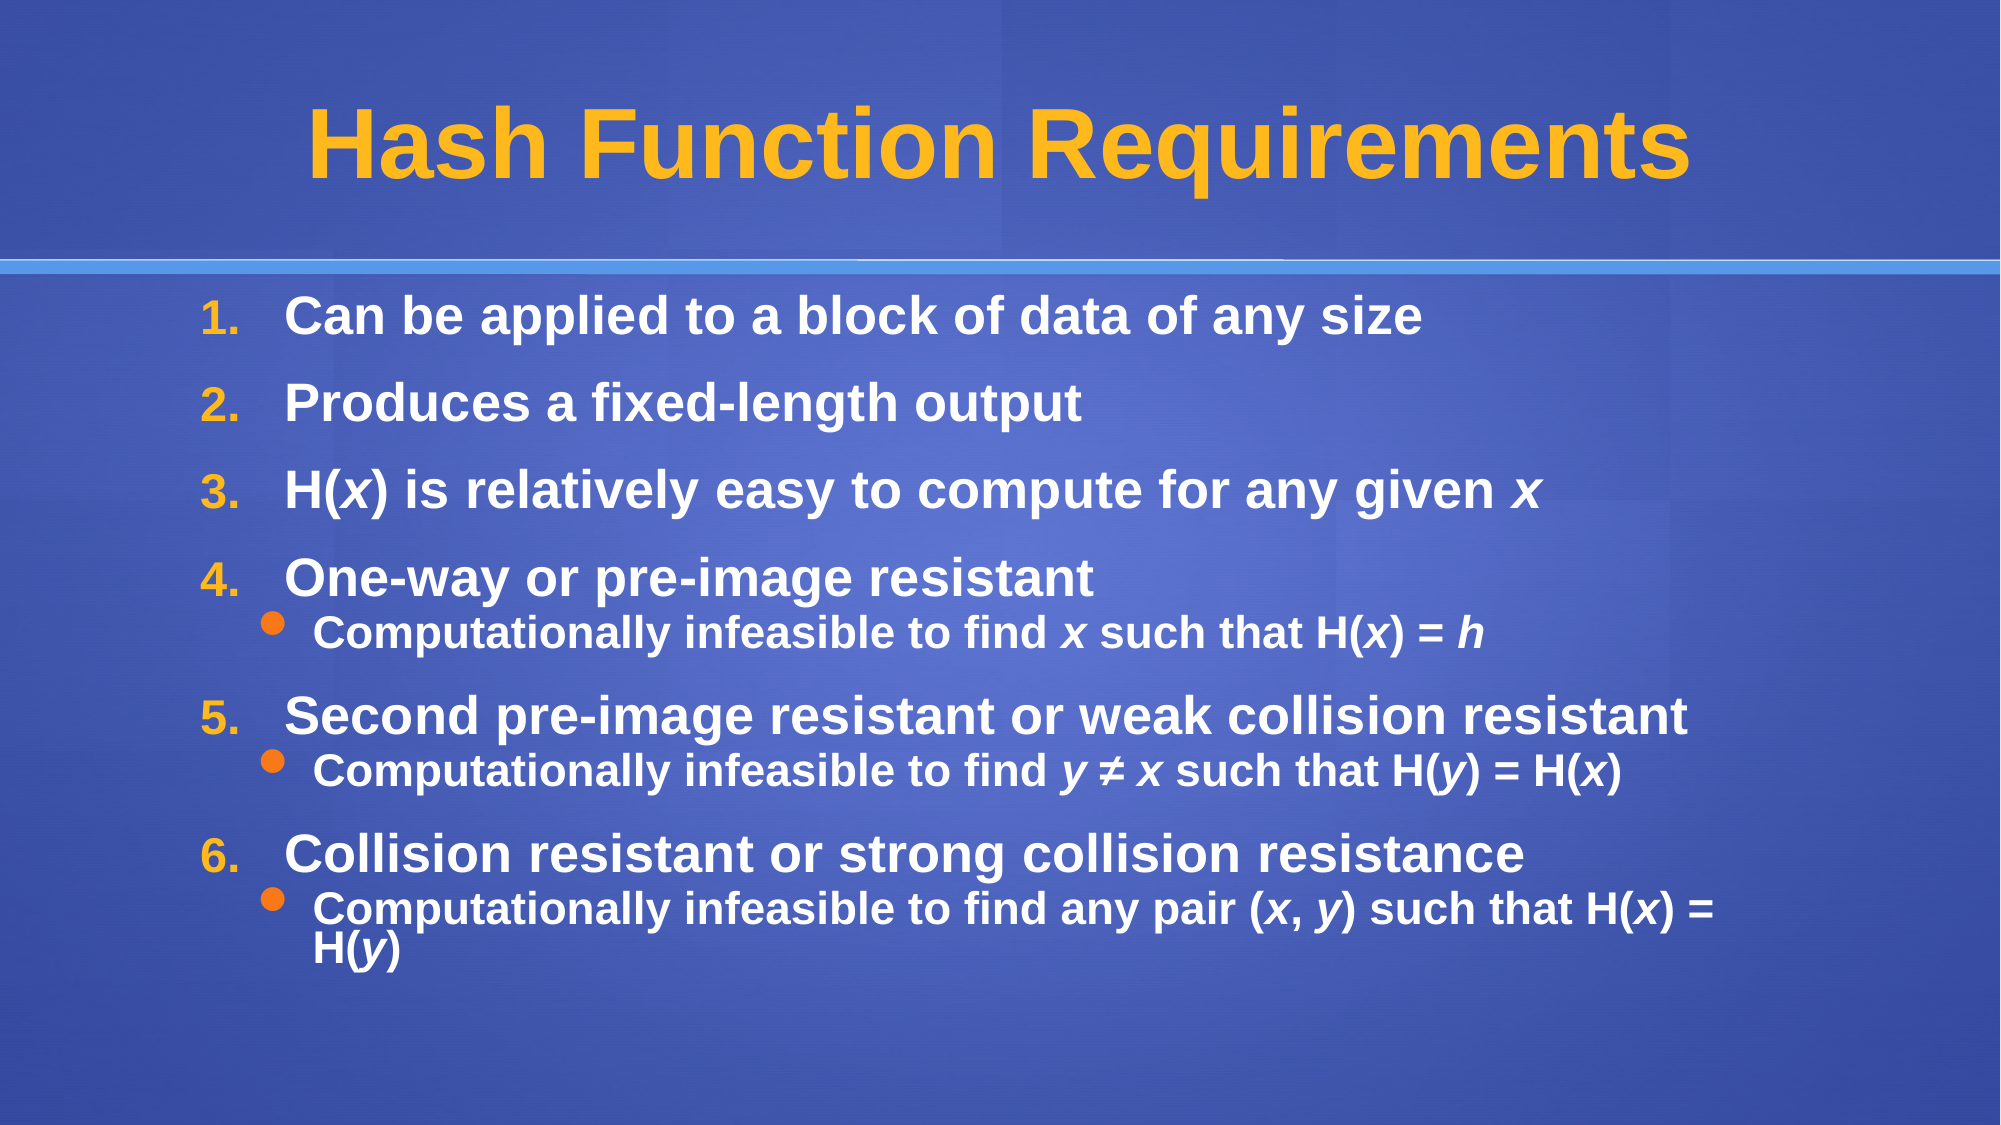

# Hash Function Requirements
Can be applied to a block of data of any size
Produces a fixed-length output
H(x) is relatively easy to compute for any given x
One-way or pre-image resistant
Computationally infeasible to find x such that H(x) = h
Second pre-image resistant or weak collision resistant
Computationally infeasible to find y ≠ x such that H(y) = H(x)
Collision resistant or strong collision resistance
Computationally infeasible to find any pair (x, y) such that H(x) = H(y)